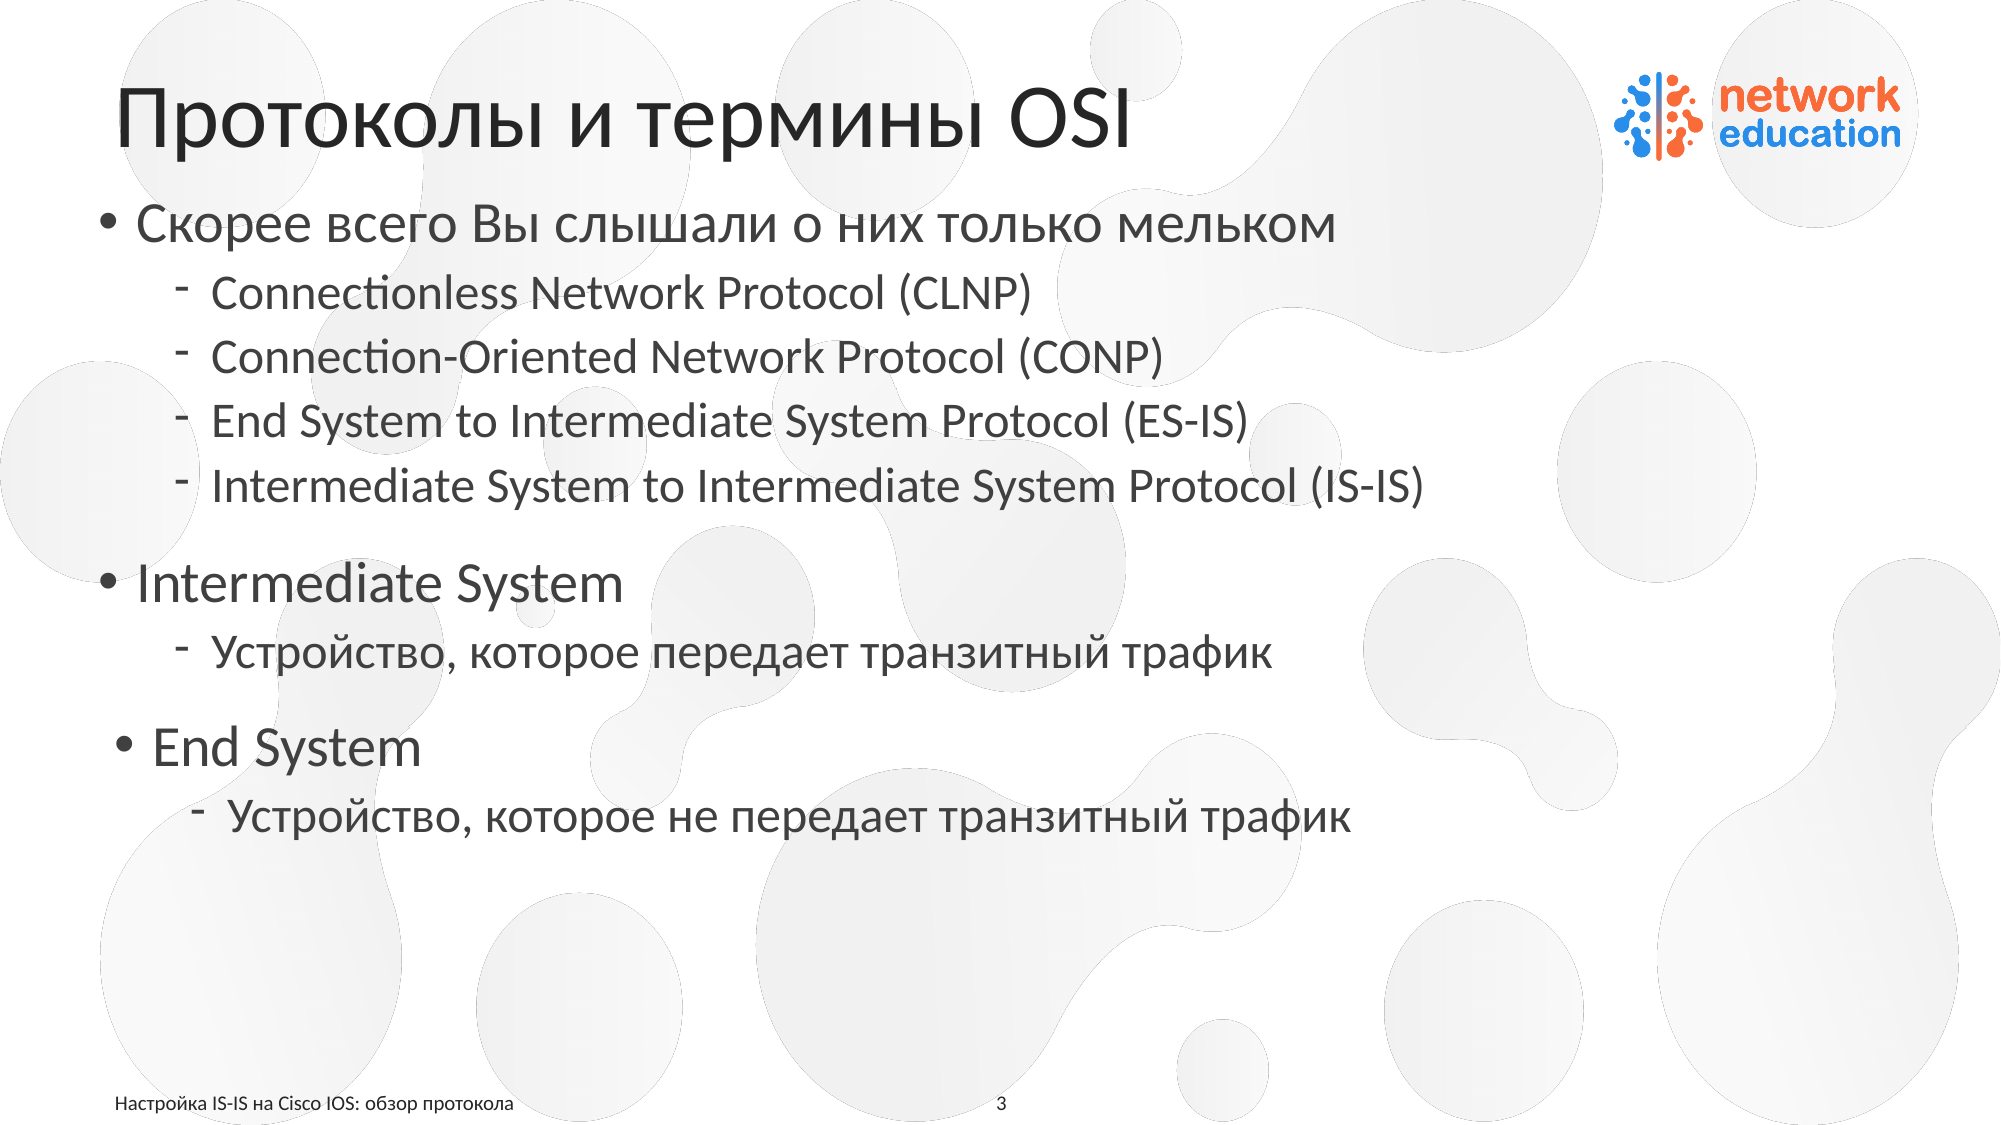

# Протоколы и термины OSI
Скорее всего Вы слышали о них только мельком
Connectionless Network Protocol (CLNP)
Connection-Oriented Network Protocol (CONP)
End System to Intermediate System Protocol (ES-IS)
Intermediate System to Intermediate System Protocol (IS-IS)

Intermediate System
Устройство, которое передает транзитный трафик

End System
Устройство, которое не передает транзитный трафик
Настройка IS-IS на Cisco IOS: обзор протокола